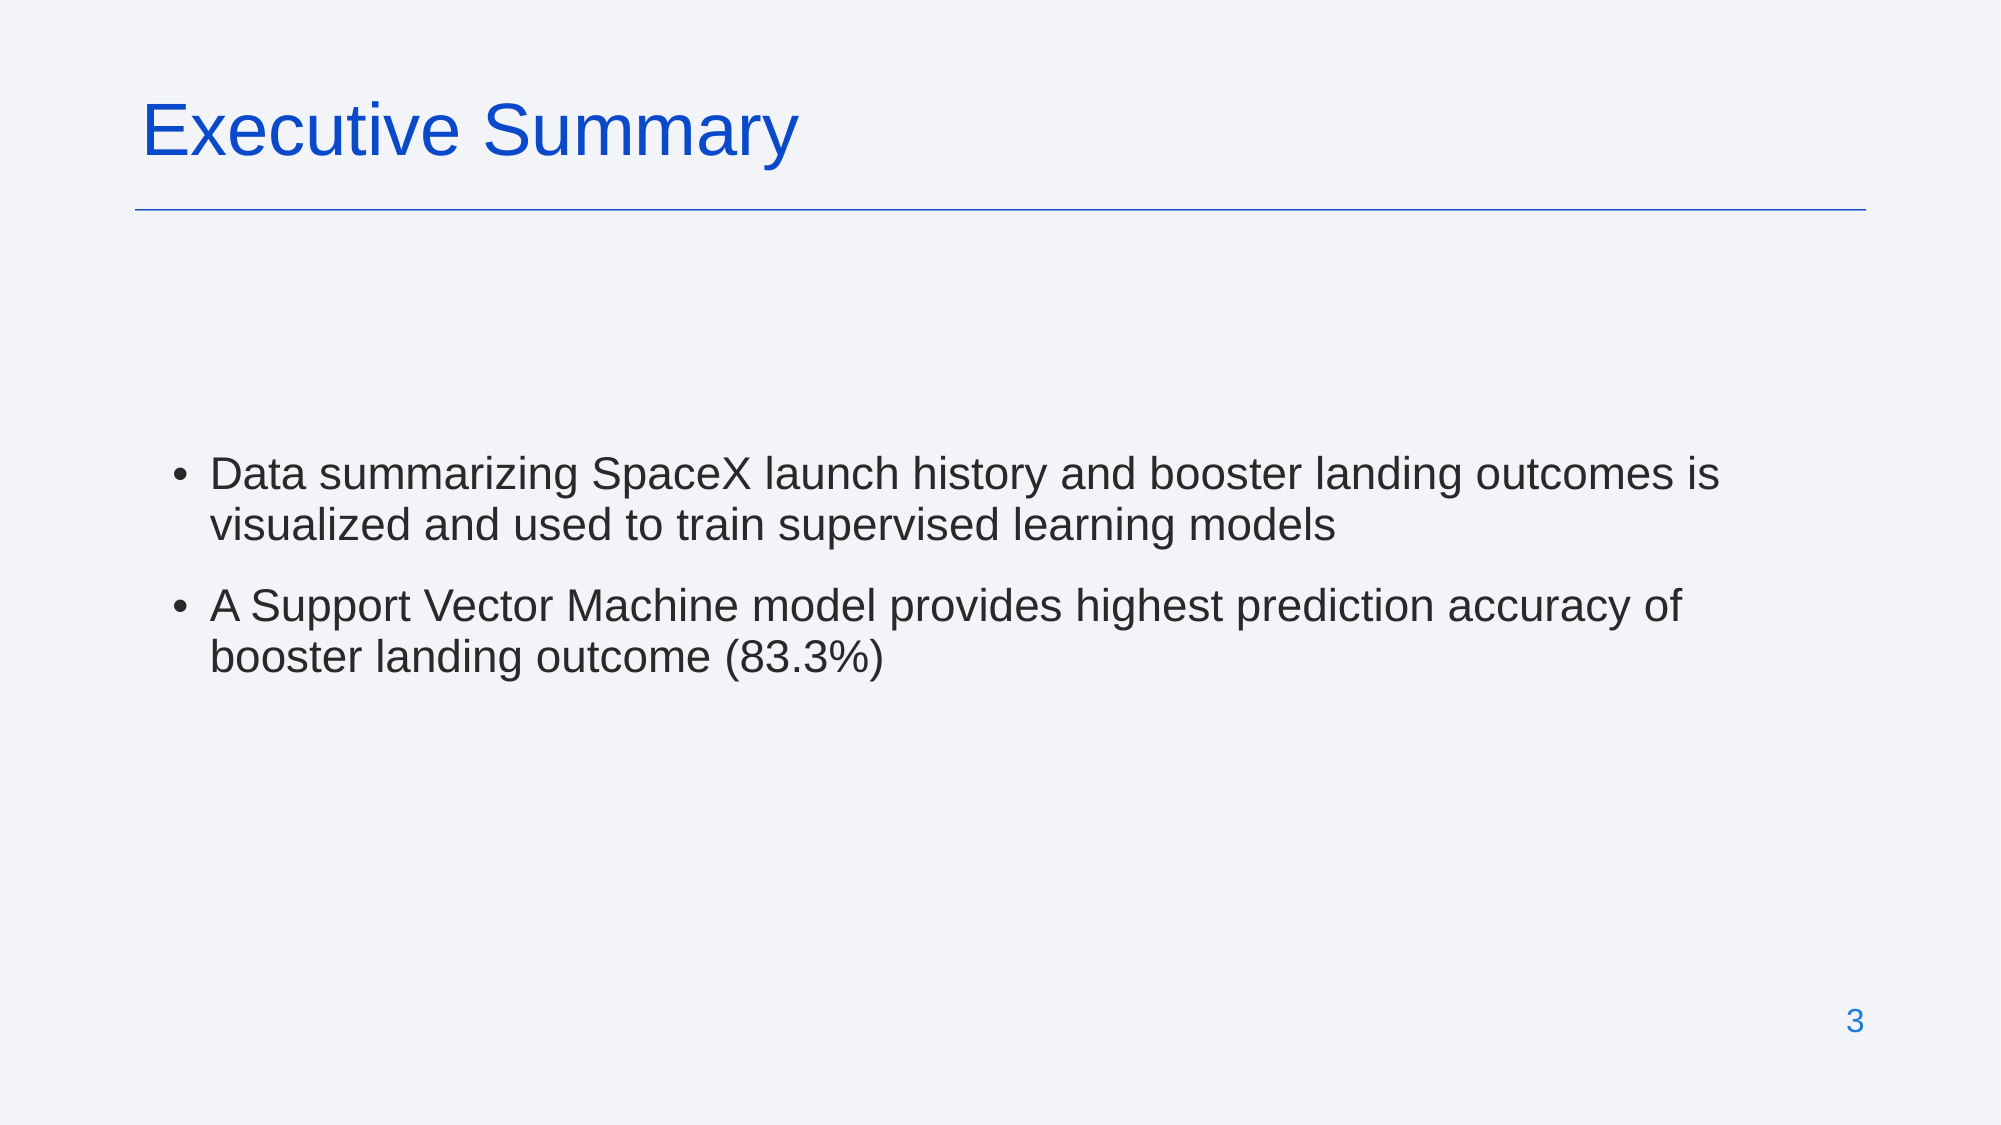

Executive Summary
Data summarizing SpaceX launch history and booster landing outcomes is visualized and used to train supervised learning models
A Support Vector Machine model provides highest prediction accuracy of booster landing outcome (83.3%)
3